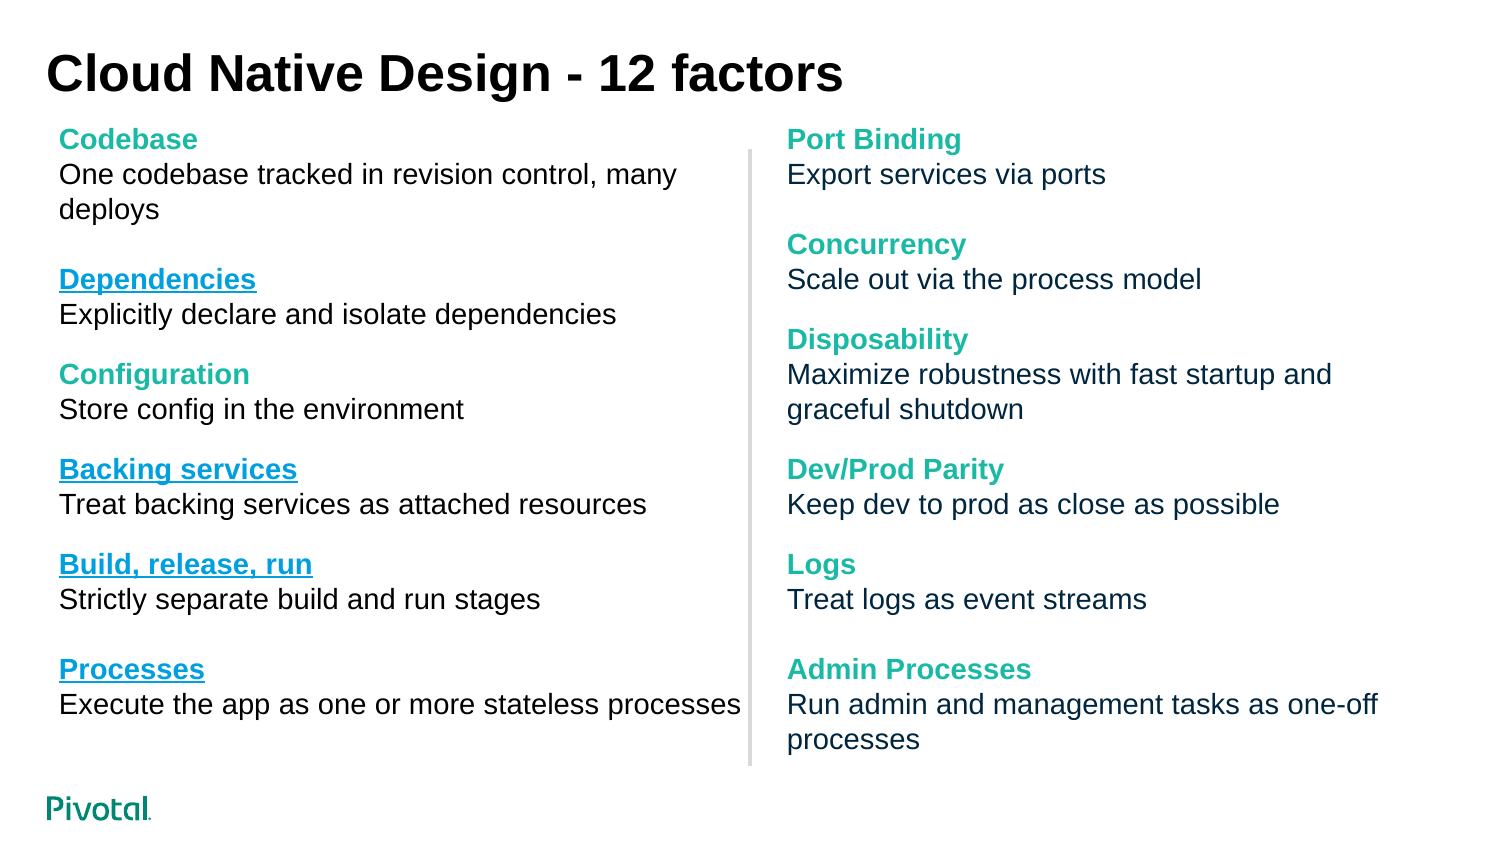

# Cloud Native Design - 12 factors
Codebase
One codebase tracked in revision control, many deploys

Dependencies
Explicitly declare and isolate dependencies
Configuration
Store config in the environment
Backing services
Treat backing services as attached resources
Build, release, run
Strictly separate build and run stages

Processes
Execute the app as one or more stateless processes
Port Binding
Export services via ports

Concurrency
Scale out via the process model
Disposability
Maximize robustness with fast startup and graceful shutdown
Dev/Prod Parity
Keep dev to prod as close as possible
Logs
Treat logs as event streams

Admin Processes
Run admin and management tasks as one-off processes